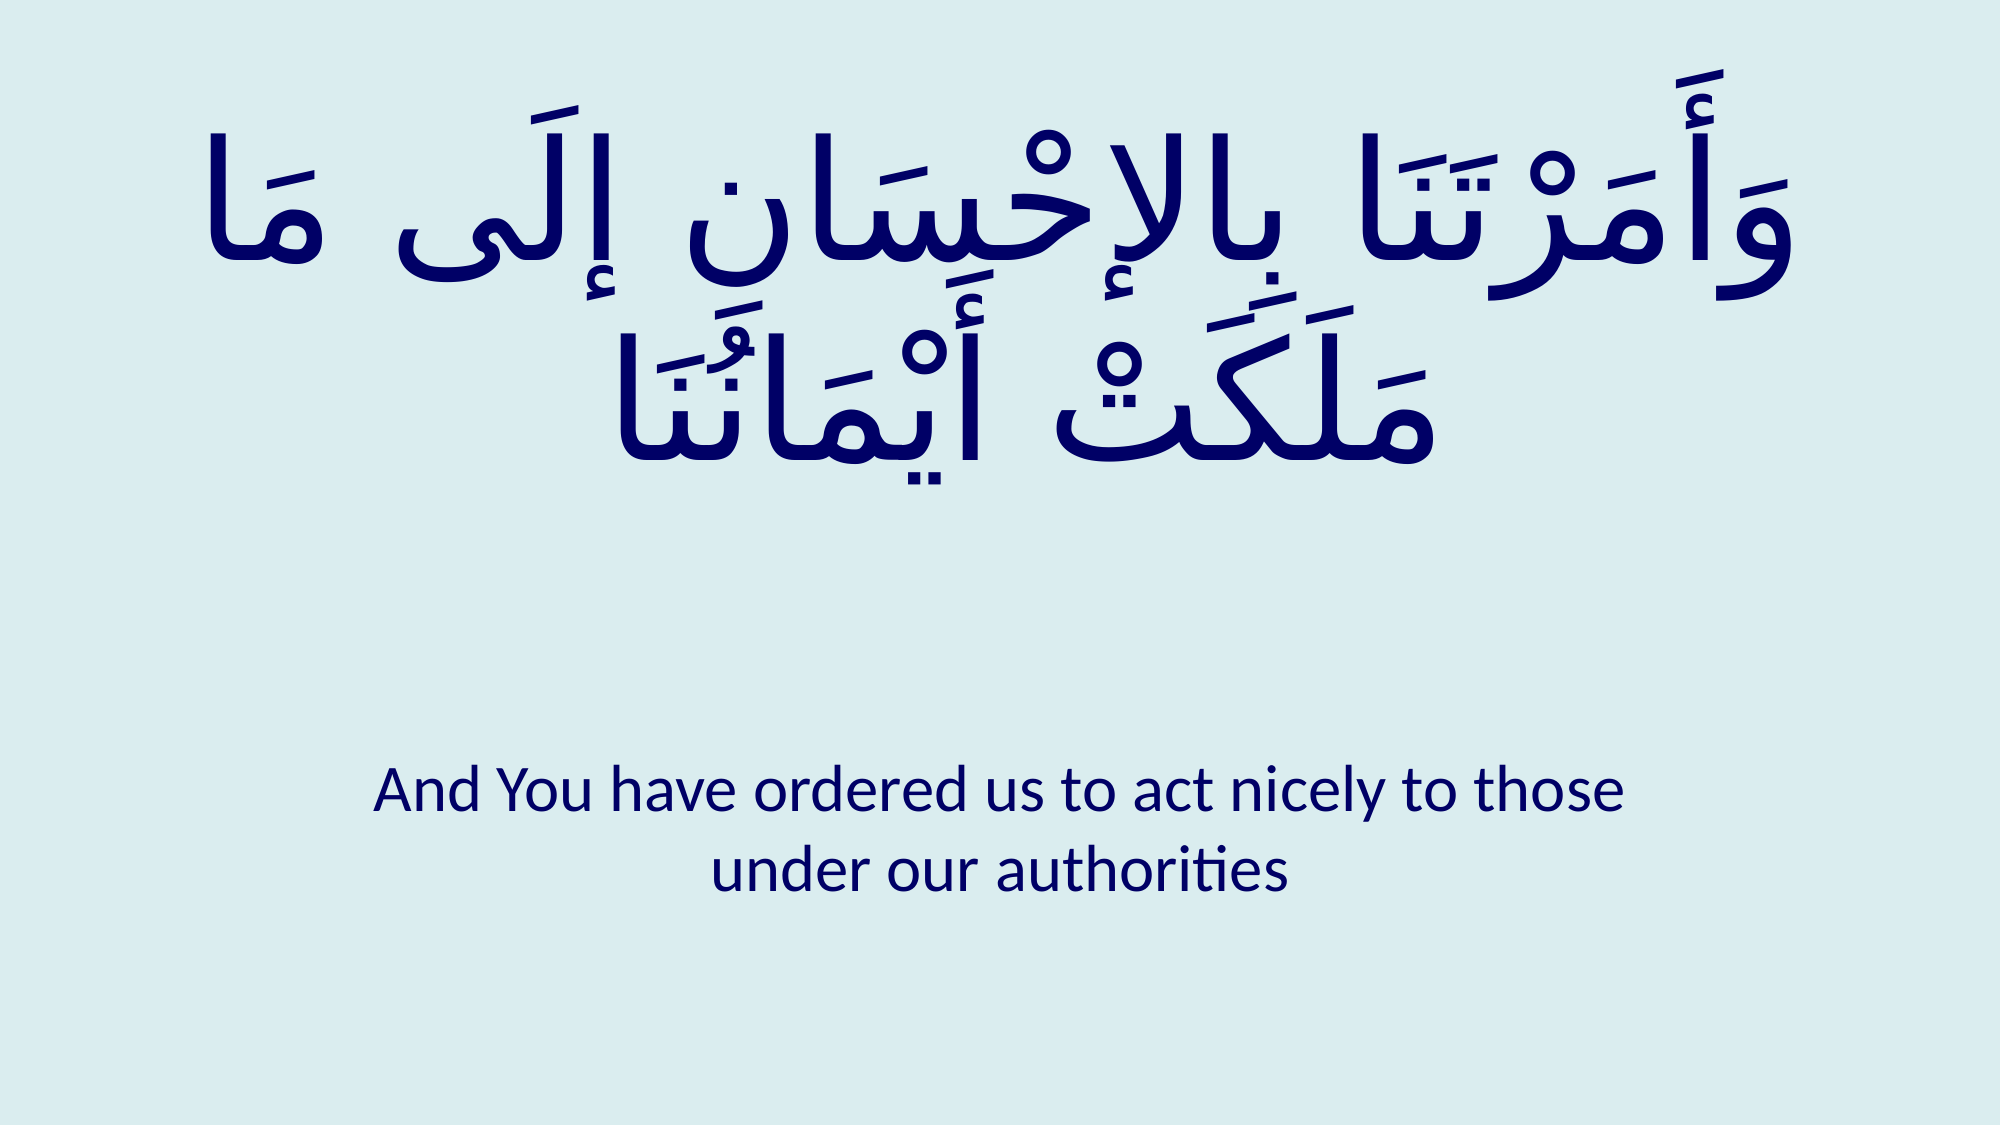

# وَأَمَرْتَنَا بِالإحْسَانِ إلَى مَا مَلَكَتْ أَيْمَانُنَا
And You have ordered us to act nicely to those under our authorities